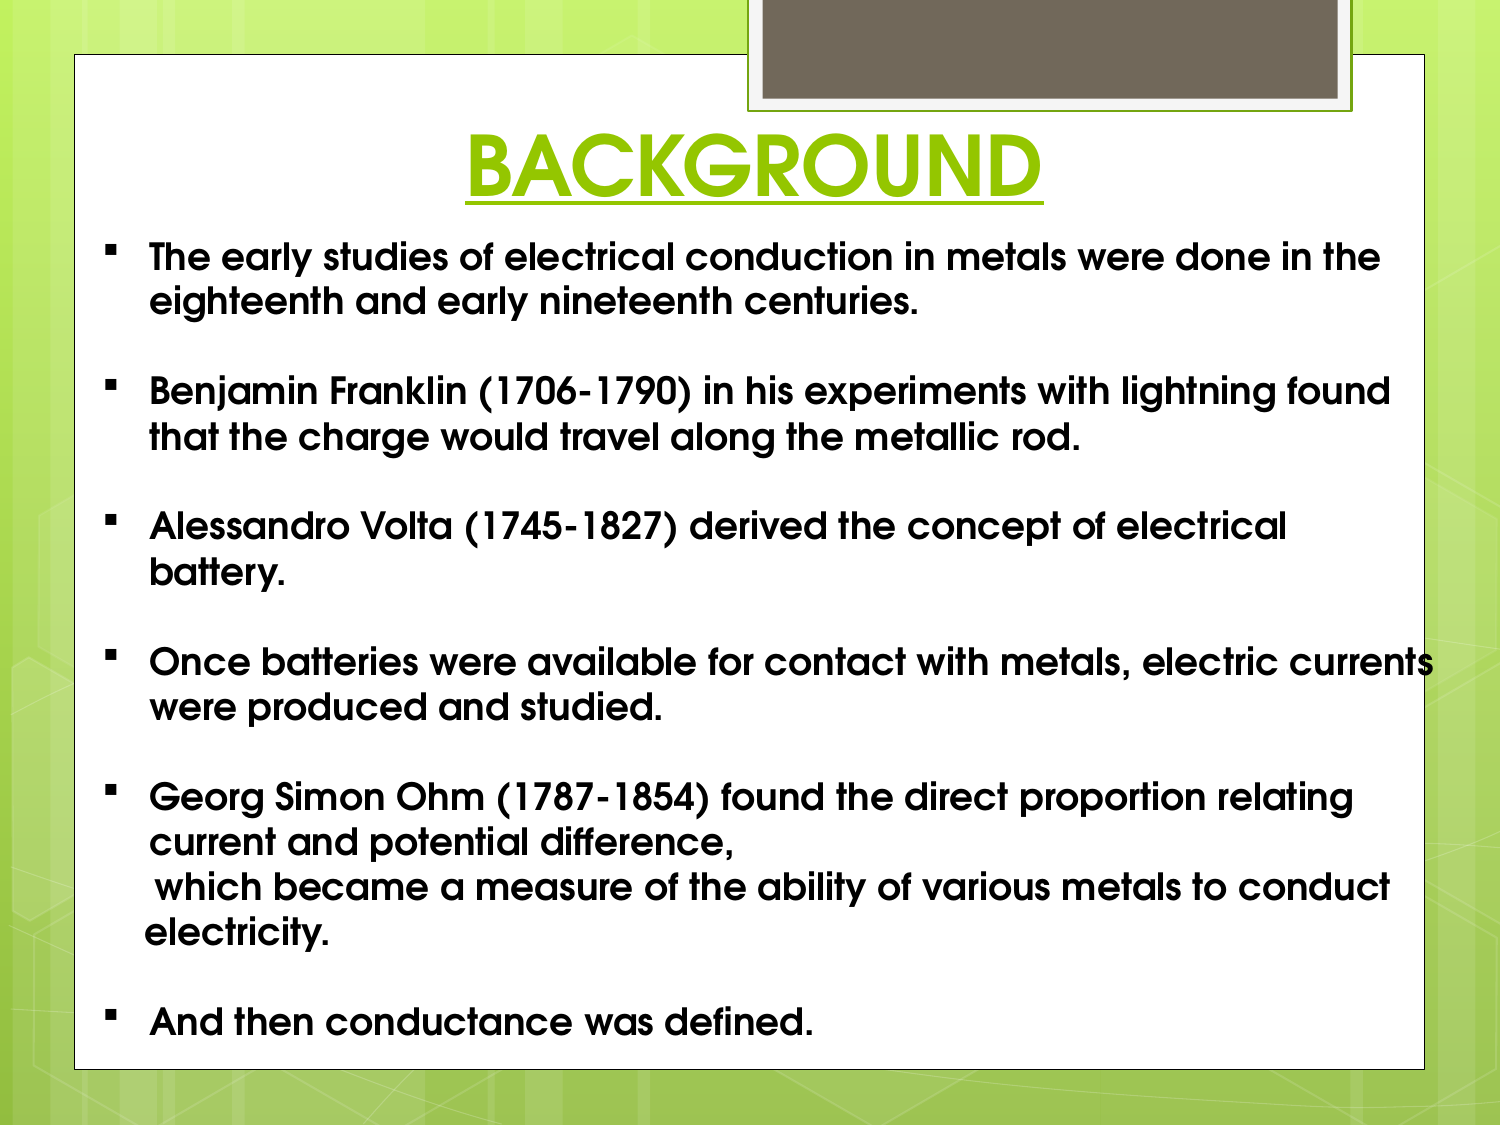

# BACKGROUND
The early studies of electrical conduction in metals were done in the eighteenth and early nineteenth centuries.

Benjamin Franklin (1706-1790) in his experiments with lightning found that the charge would travel along the metallic rod.

Alessandro Volta (1745-1827) derived the concept of electrical battery.

Once batteries were available for contact with metals, electric currents were produced and studied.

Georg Simon Ohm (1787-1854) found the direct proportion relating current and potential difference,
     which became a measure of the ability of various metals to conduct
    electricity.

And then conductance was defined.